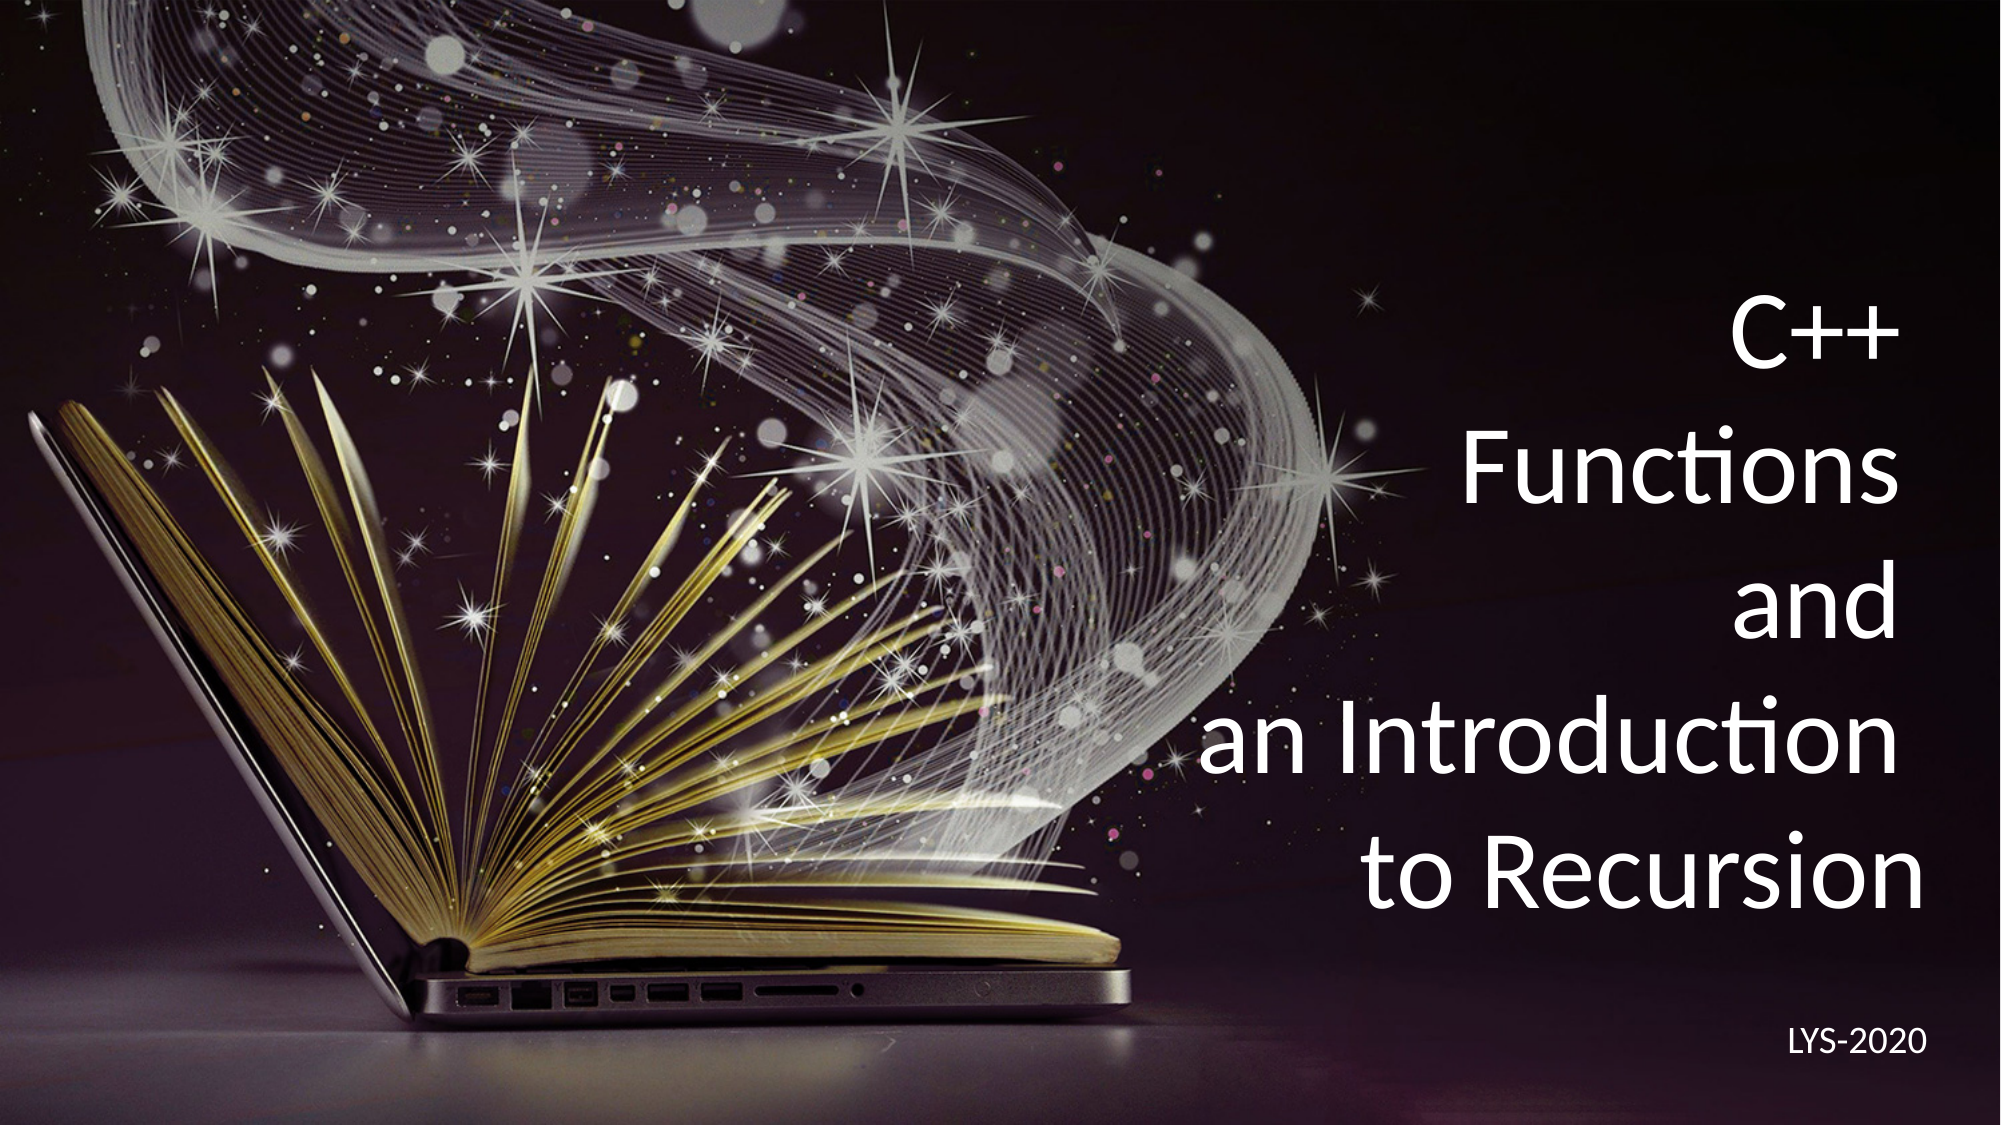

C++
Functions
and
an Introduction
to Recursion
LYS-2020